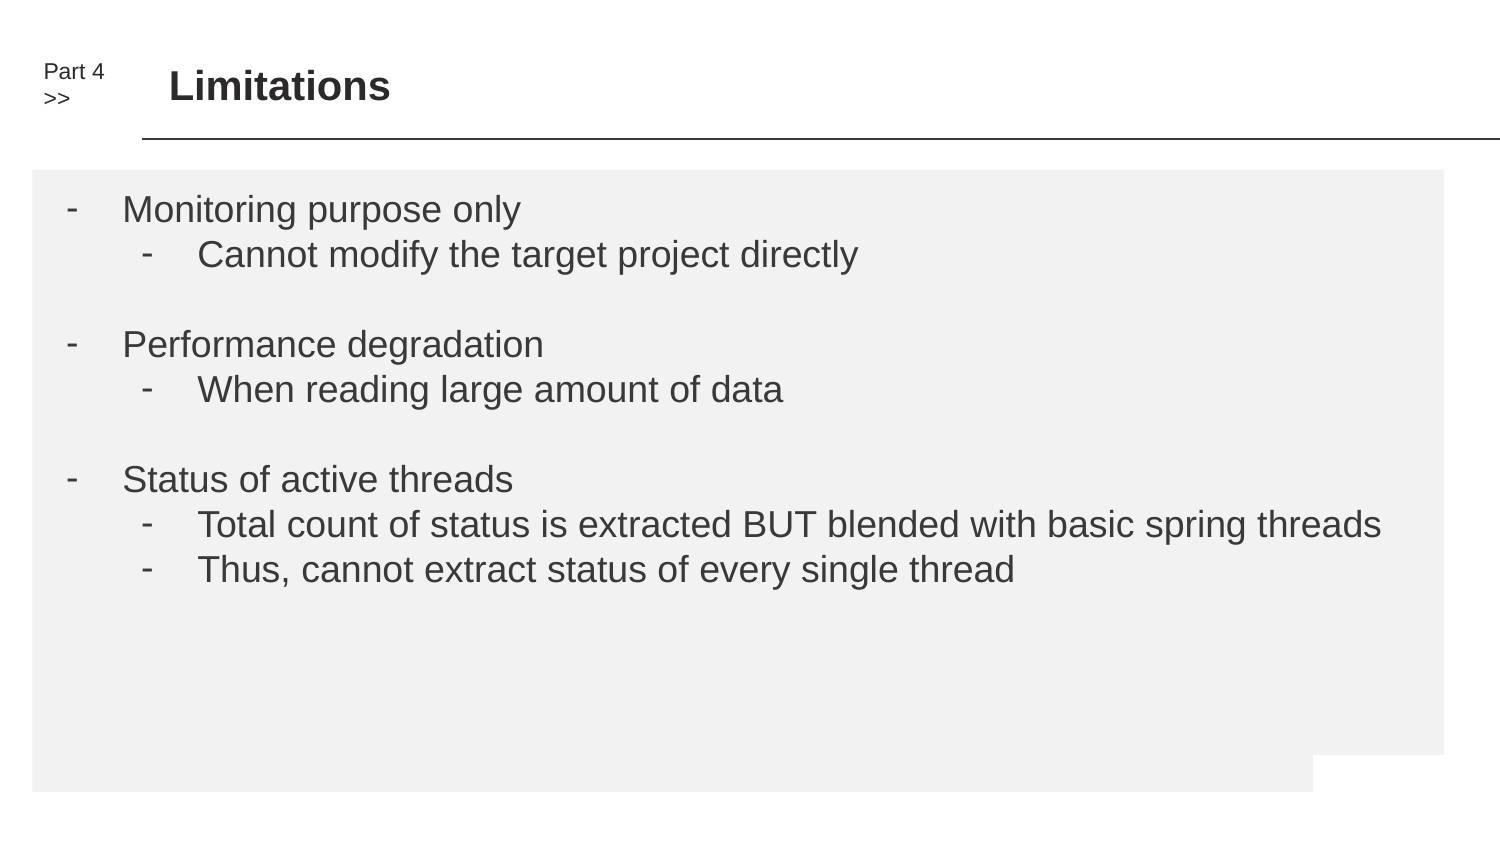

Part 4   >>
Limitations

Monitoring purpose only
Cannot modify the target project directly

Performance degradation
When reading large amount of data

Status of active threads
Total count of status is extracted BUT blended with basic spring threads
Thus, cannot extract status of every single thread